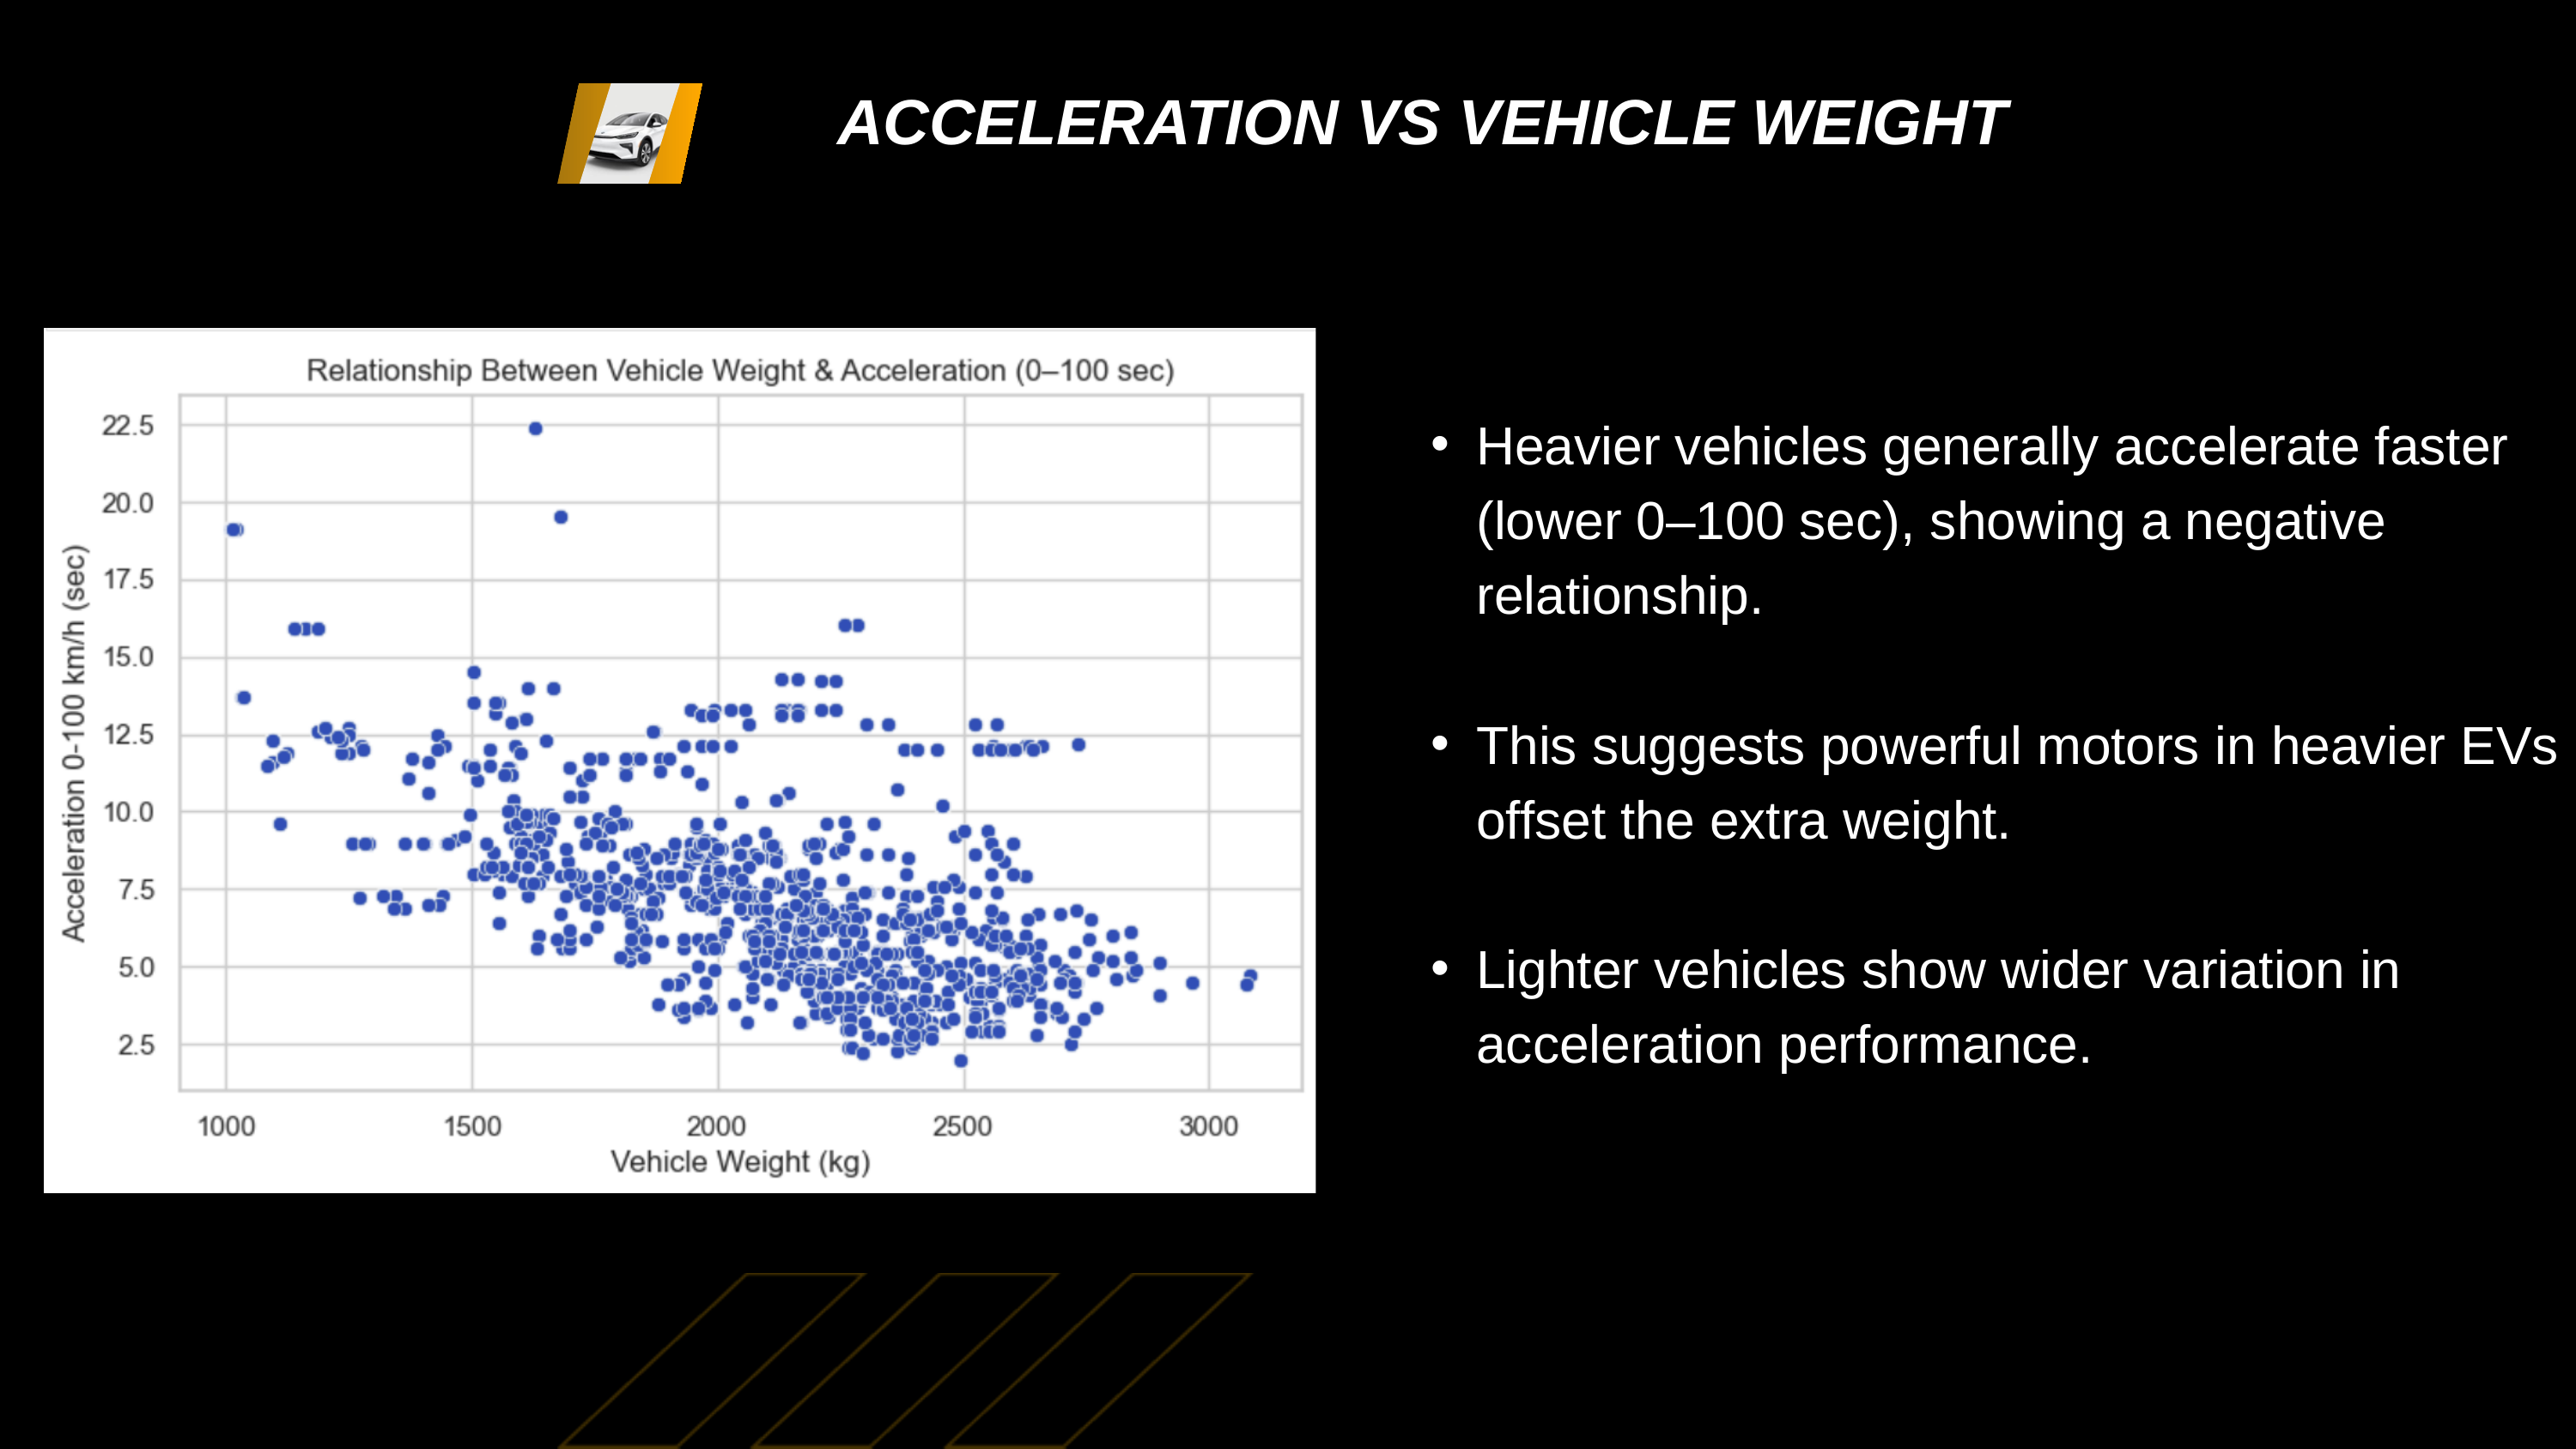

ACCELERATION VS VEHICLE WEIGHT

Heavier vehicles generally accelerate faster (lower 0–100 sec), showing a negative relationship.

This suggests powerful motors in heavier EVs offset the extra weight.

Lighter vehicles show wider variation in acceleration performance.